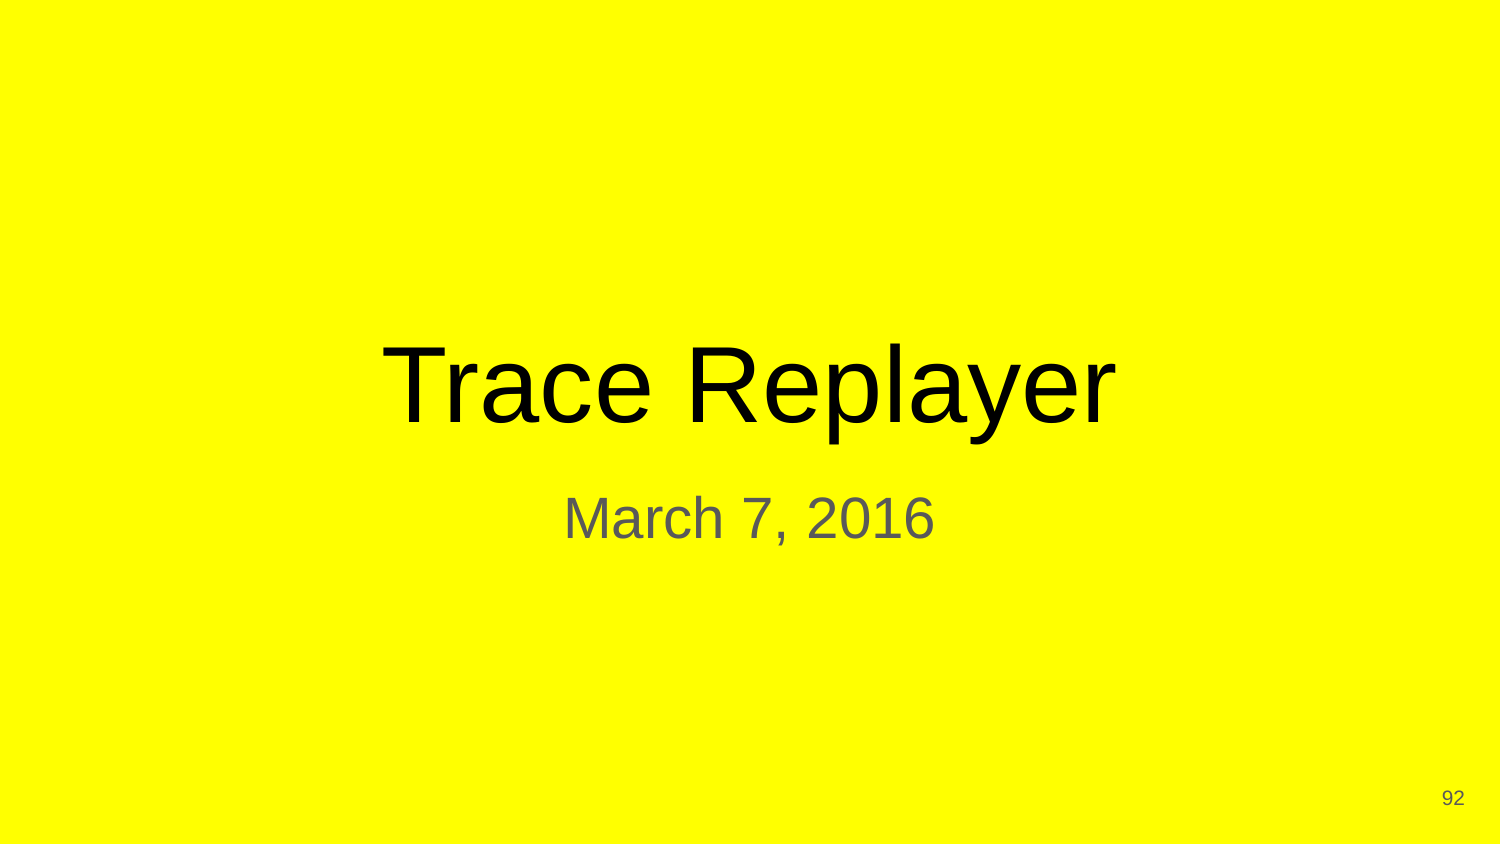

# Trace Replayer
March 7, 2016
92